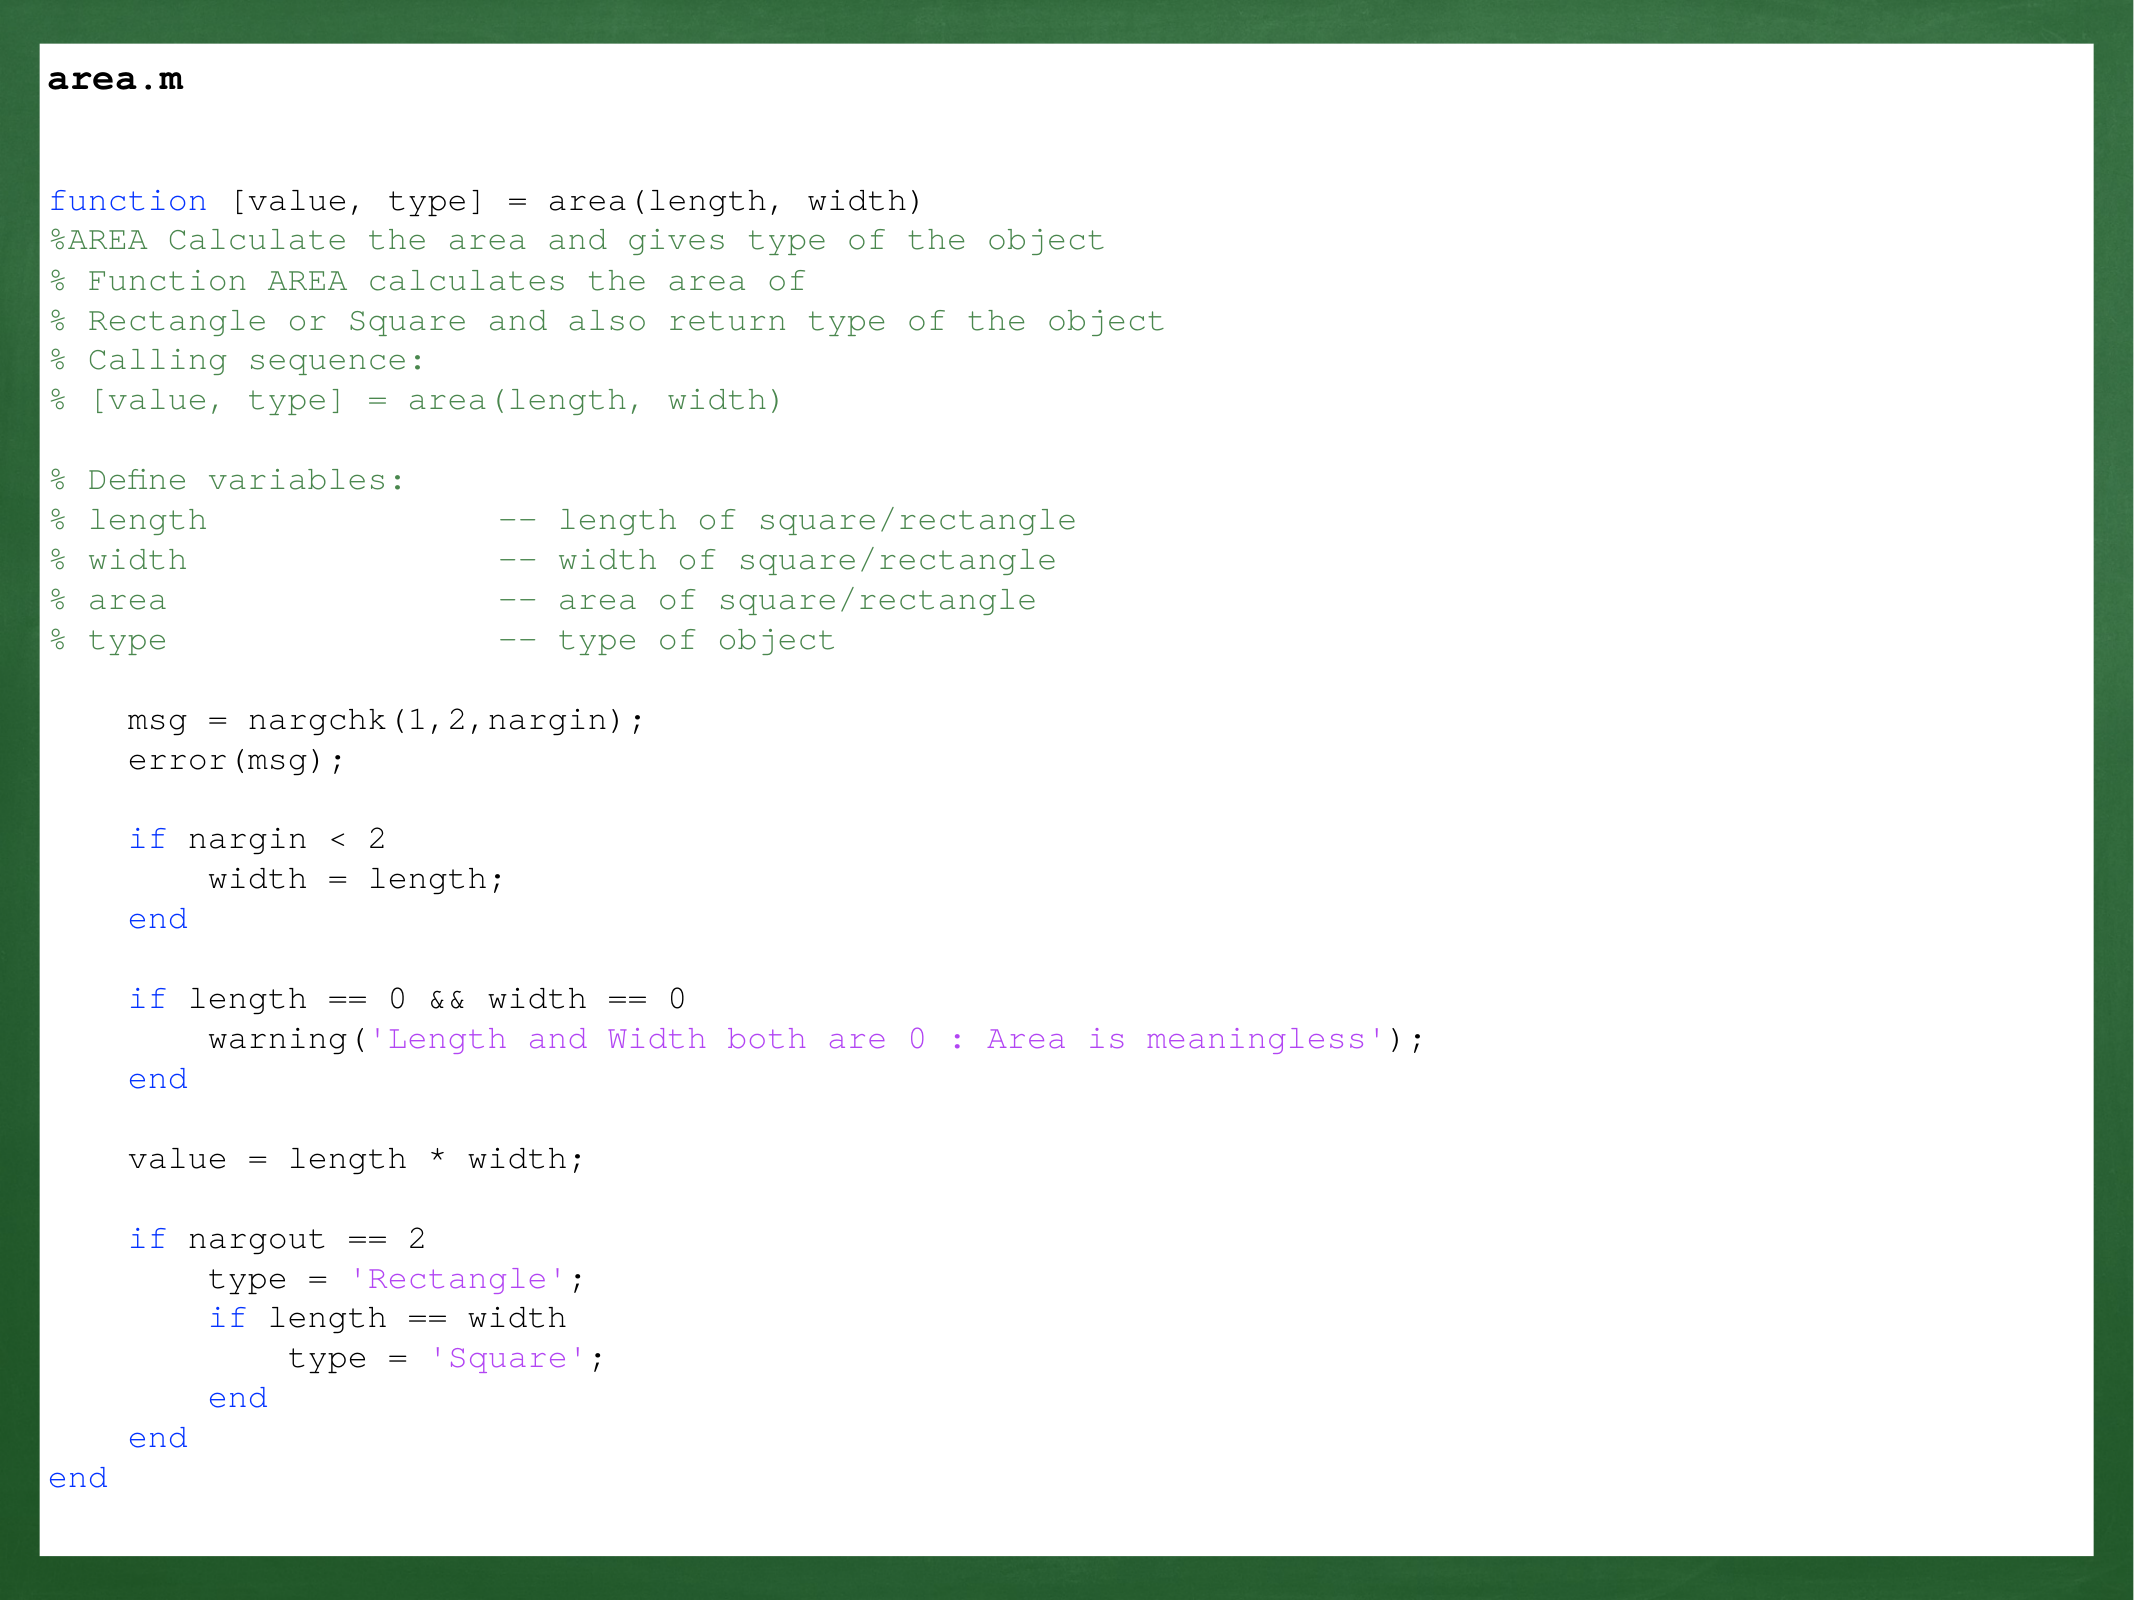

area.m

function [value, type] = area(length, width)
%AREA Calculate the area and gives type of the object
% Function AREA calculates the area of
% Rectangle or Square and also return type of the object
% Calling sequence:
% [value, type] = area(length, width)

% Define variables:
% length		—— length of square/rectangle
% width 		—— width of square/rectangle
% area			—— area of square/rectangle
% type  		—— type of object

    msg = nargchk(1,2,nargin);
    error(msg);

    if nargin < 2
        width = length;
    end

    if length == 0 && width == 0
        warning('Length and Width both are 0 : Area is meaningless');
    end

    value = length * width;

    if nargout == 2
        type = 'Rectangle';
        if length == width
            type = 'Square';
        end
    end
end